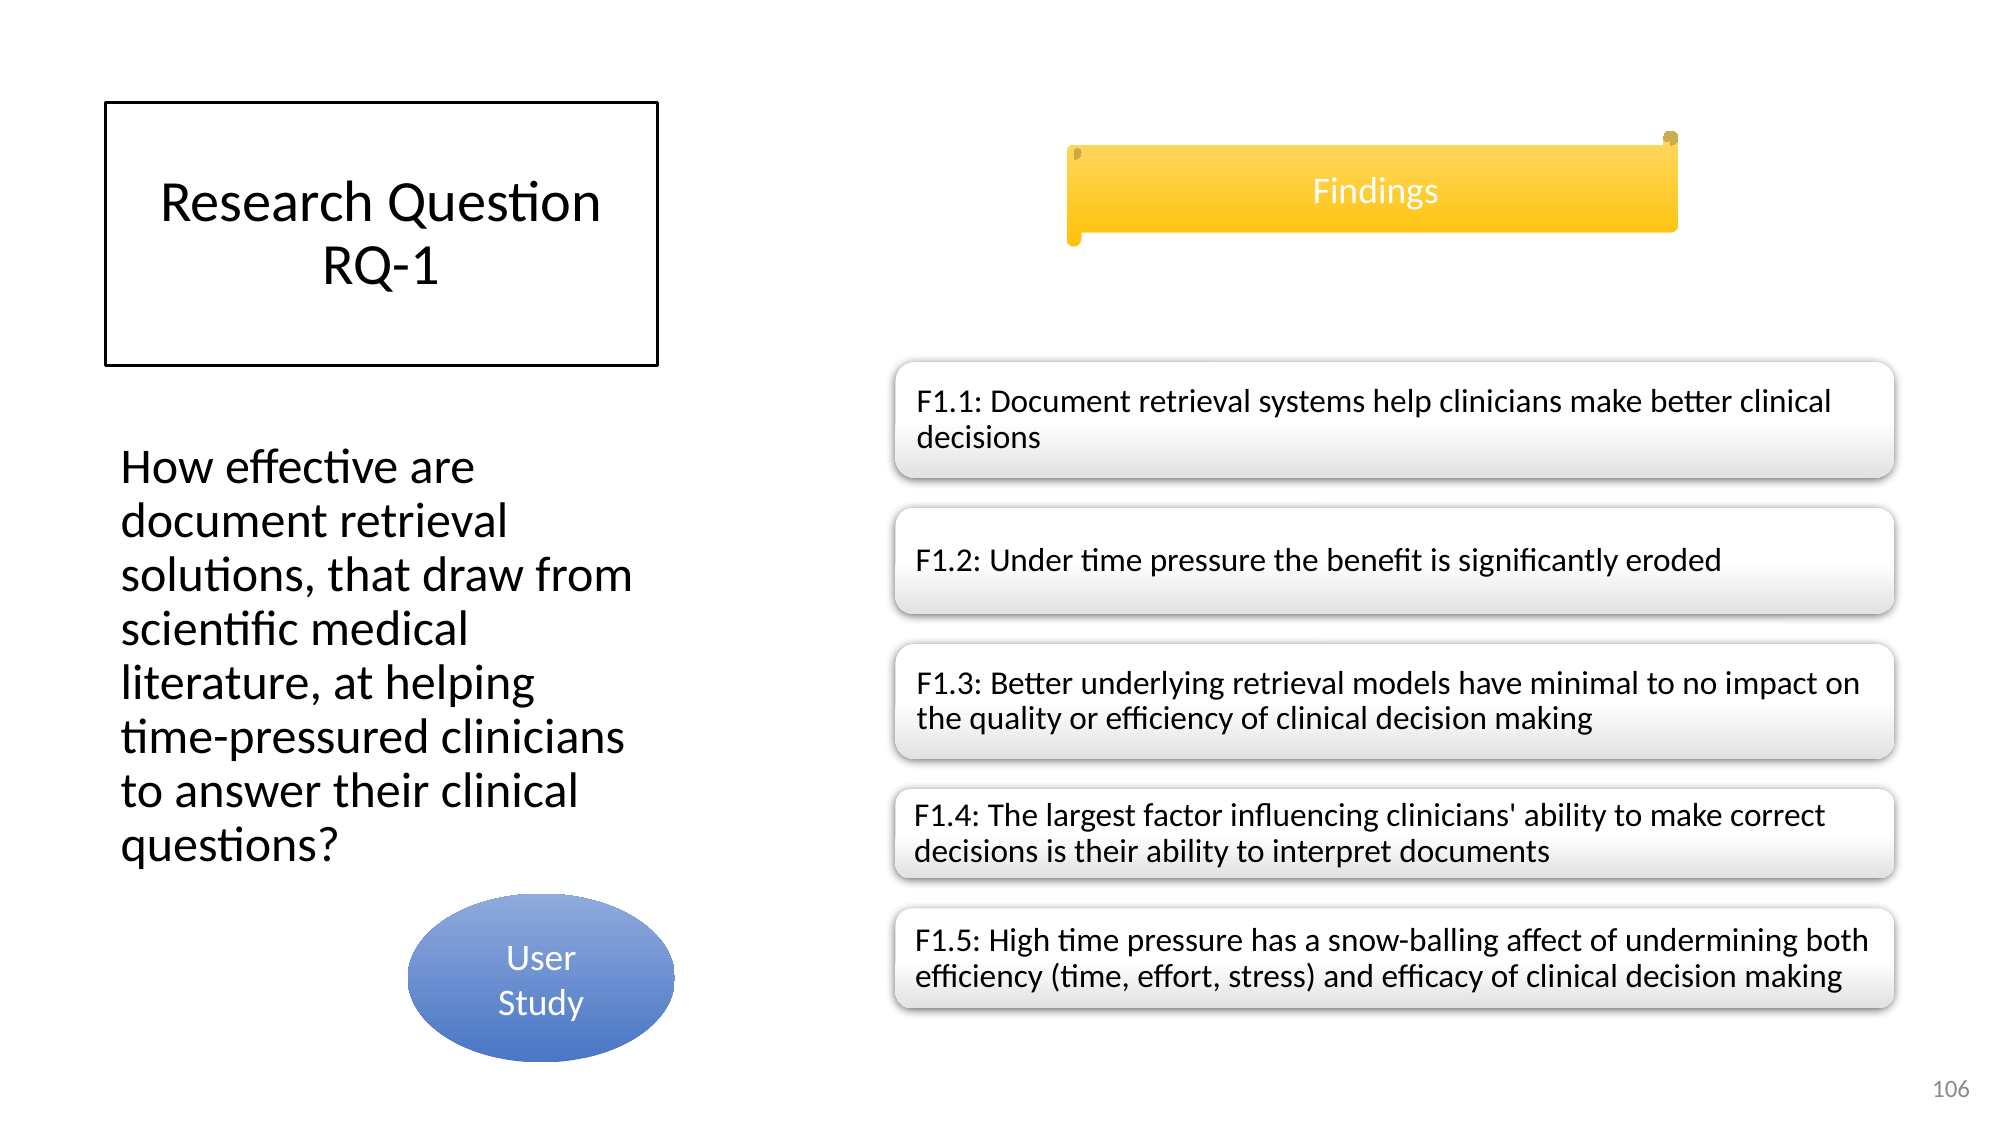

# Research Question RQ-1
Findings
F1.1: Document retrieval systems help clinicians make better clinical decisions
﻿F1.2: Under time pressure the benefit is significantly eroded
﻿F1.3: Better underlying retrieval models have minimal to no impact on the quality or efficiency of clinical decision making
F1.4: ﻿The largest factor influencing clinicians' ability to make correct decisions is their ability to interpret documents
﻿F1.5: High time pressure has a snow-balling affect of undermining both efficiency (time, effort, stress) and efficacy of clinical decision making
How effective are document retrieval solutions, that draw from scientific medical literature, at helping time-pressured clinicians to answer their clinical questions?
User Study
106